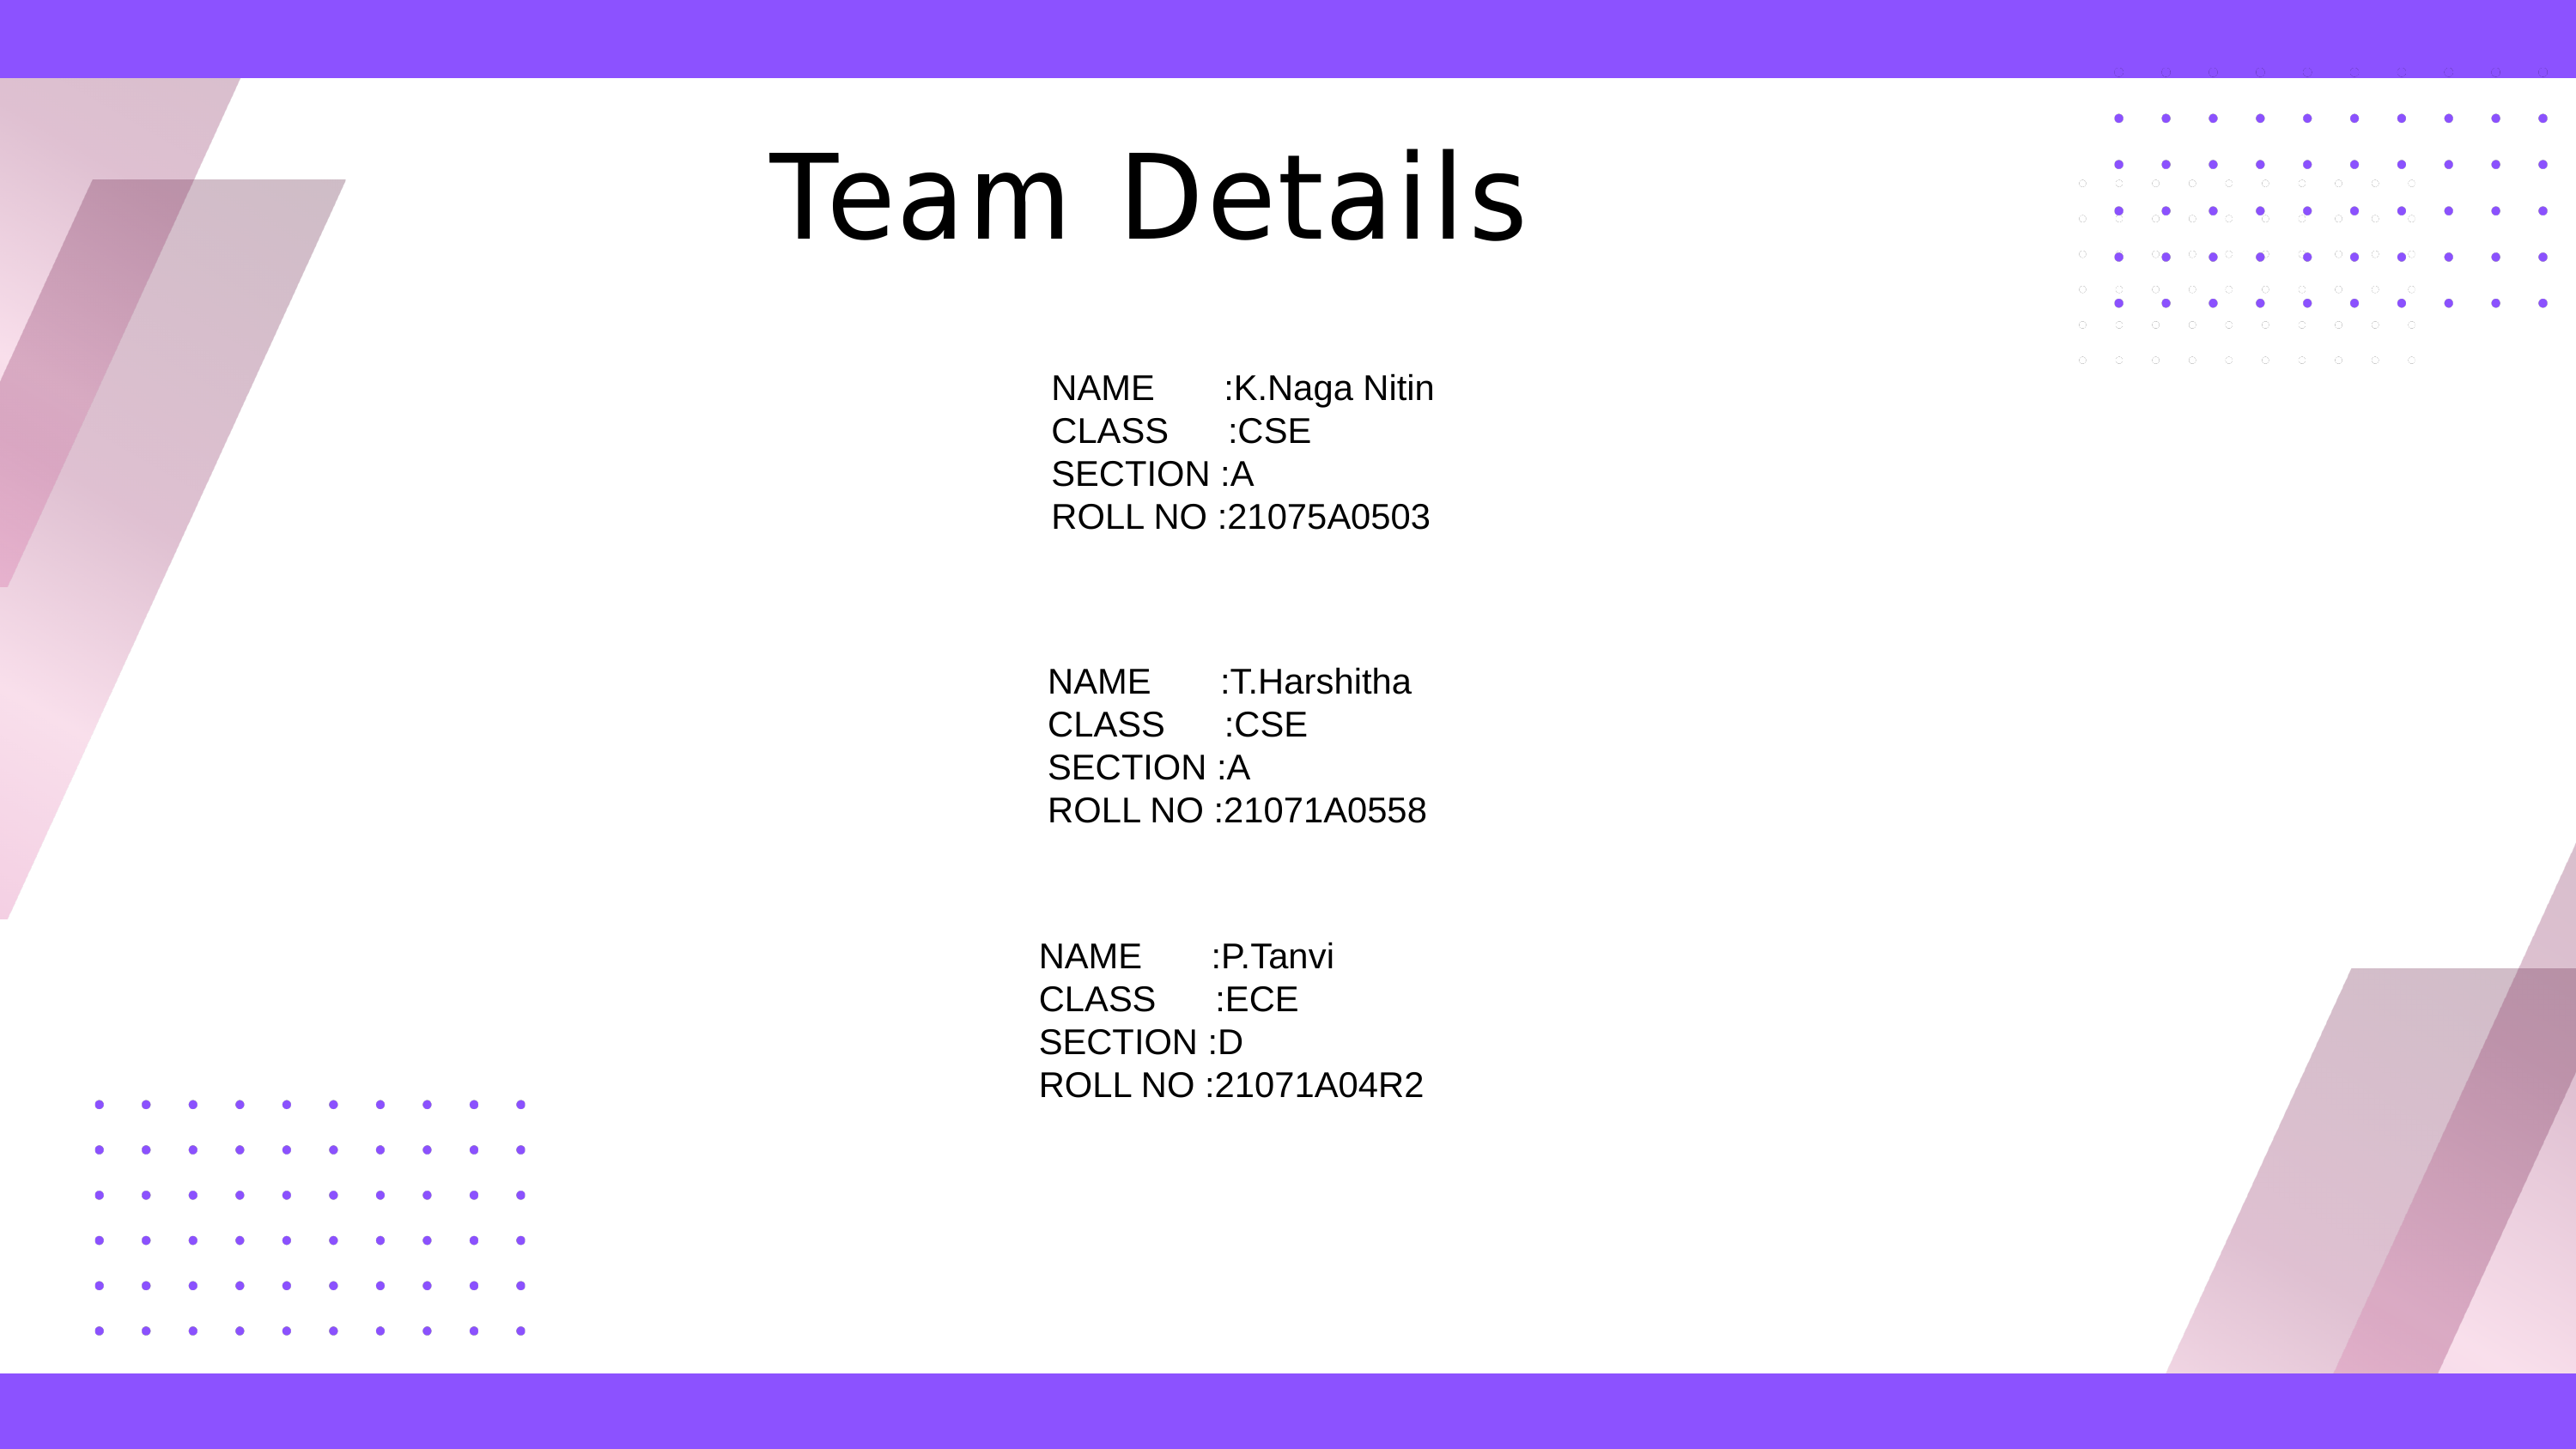

Team​ Details

: Virtual Connect​
NAME       :K.Naga Nitin
CLASS      :CSE
SECTION :A
ROLL NO :21075A0503

NAME       :T.Harshitha
CLASS      :CSE
SECTION :A
ROLL NO :21071A0558

NAME       :P.Tanvi
CLASS      :ECE
SECTION :D
ROLL NO :21071A04R2